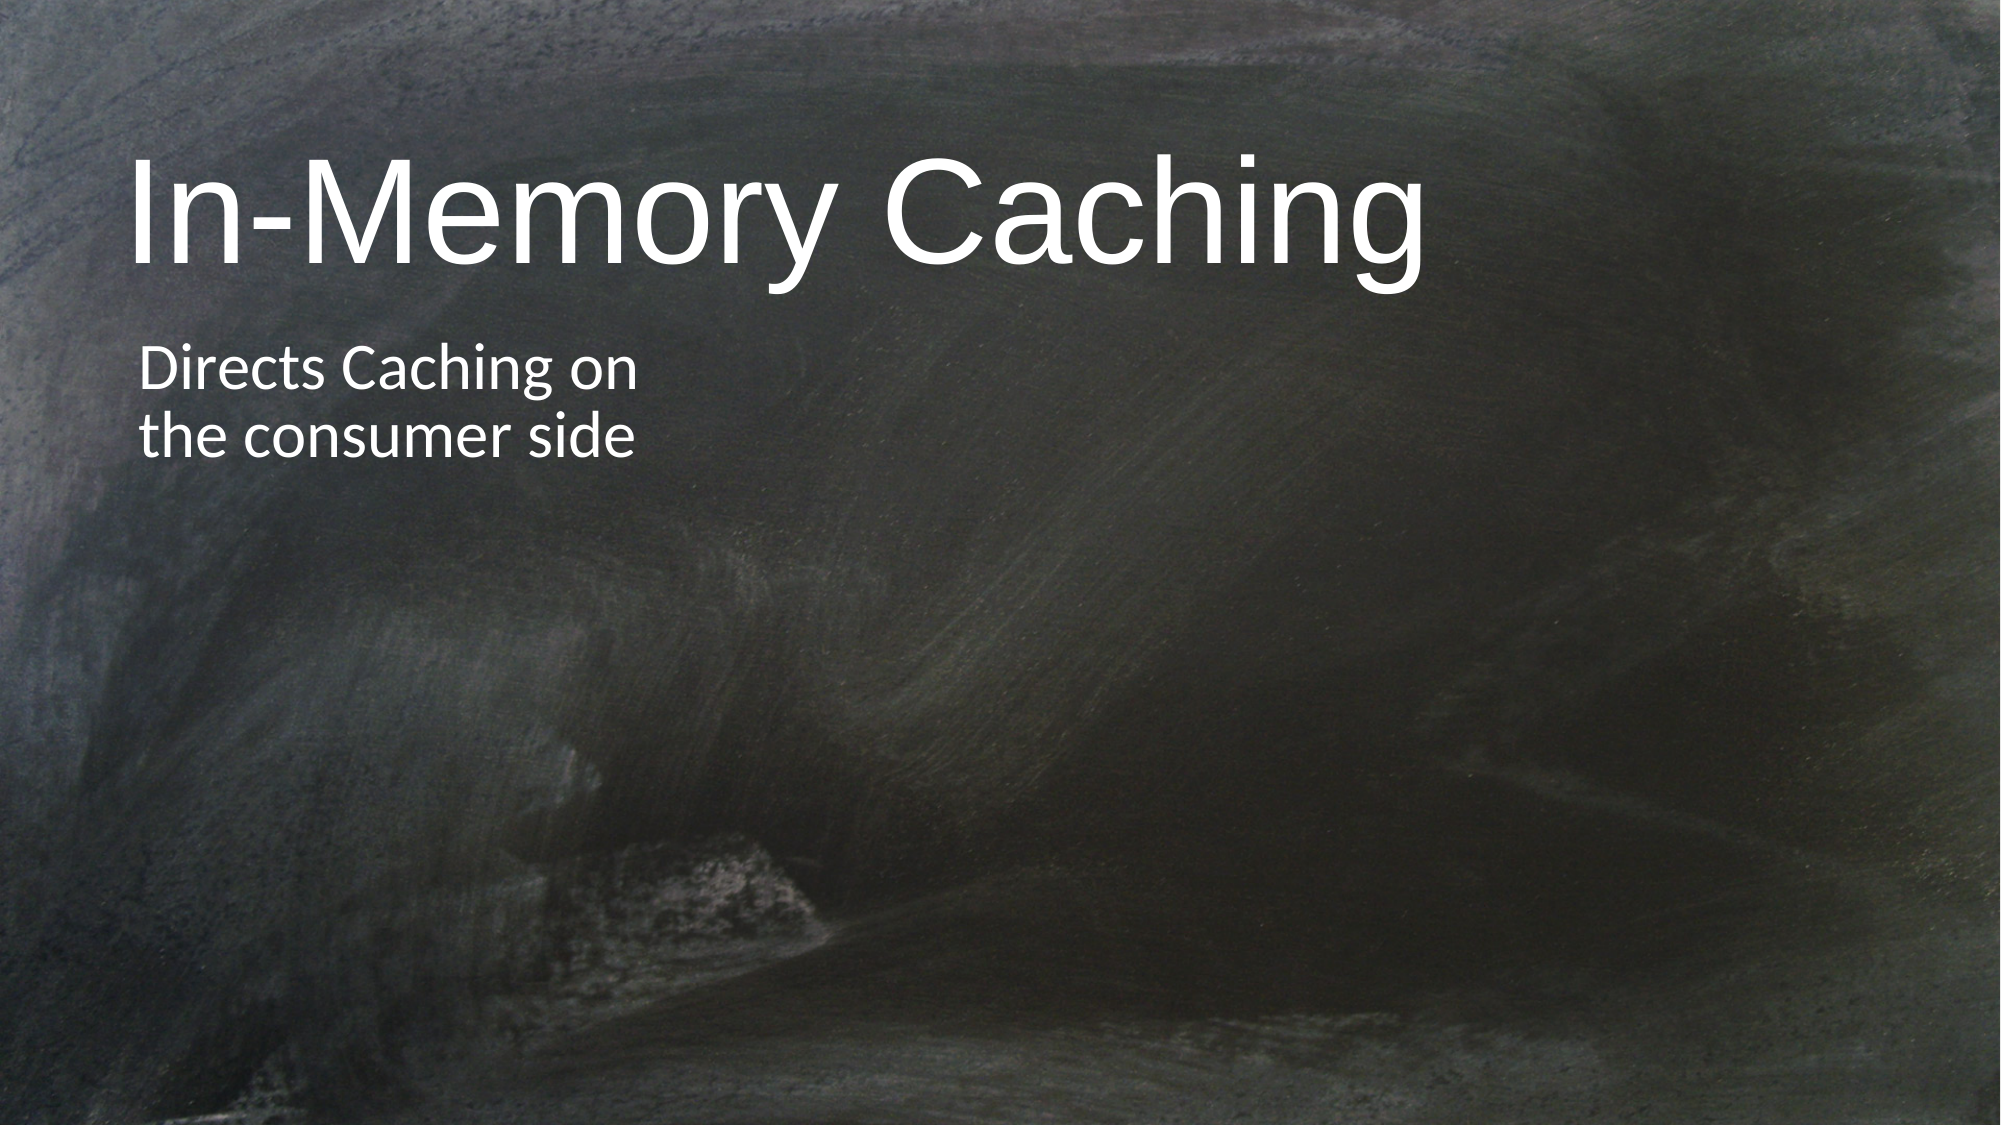

# In-Memory Caching
Directs Caching on the consumer side